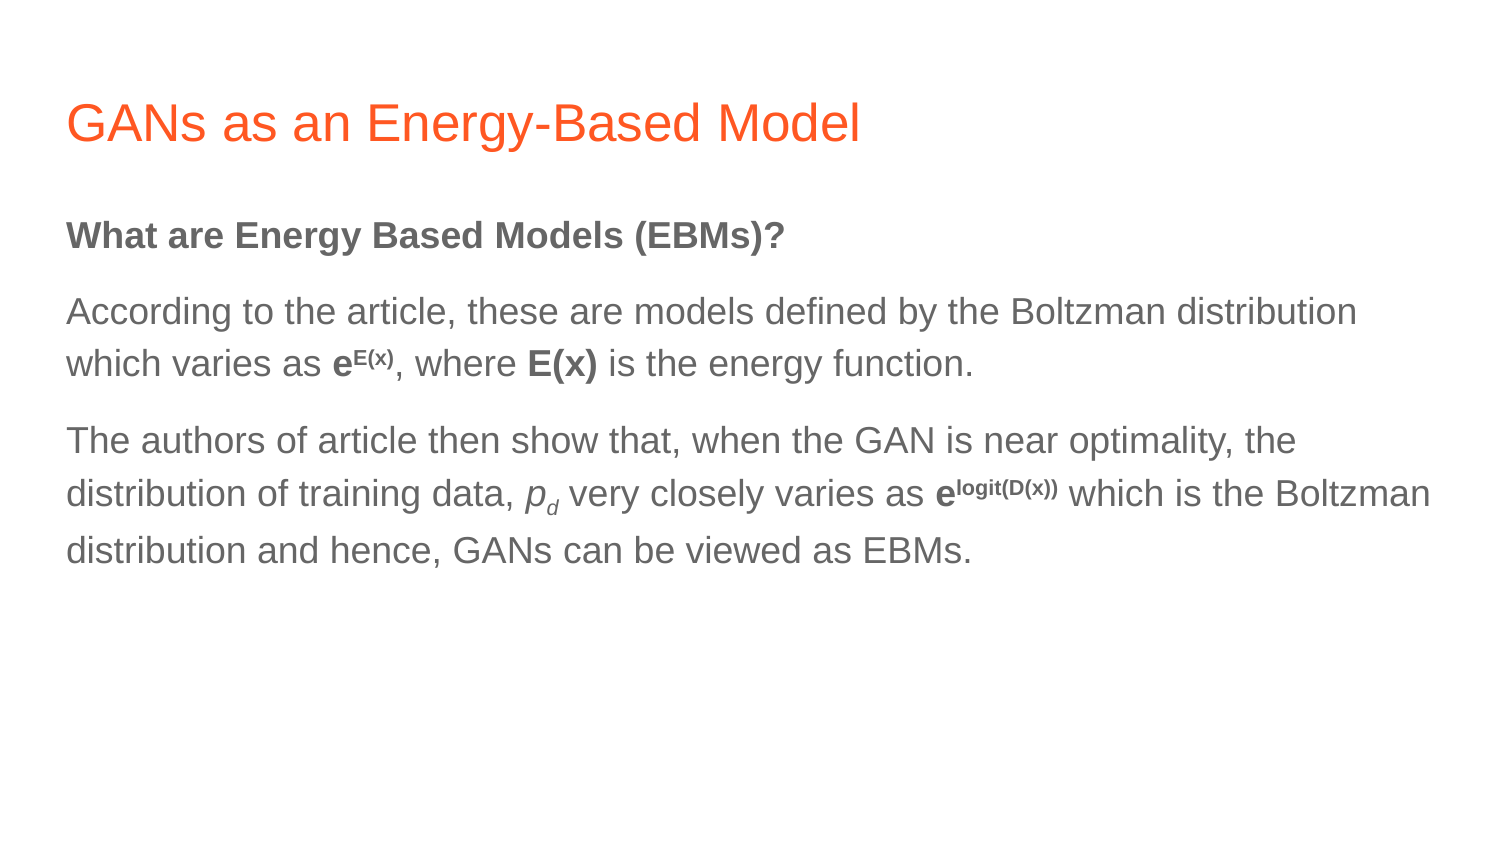

# GANs as an Energy-Based Model

What are Energy Based Models (EBMs)?
According to the article, these are models defined by the Boltzman distribution  which varies as eE(x), where E(x) is the energy function.
The authors of article then show that, when the GAN is near optimality, the distribution of training data, pd very closely varies as elogit(D(x)) which is the Boltzman distribution and hence, GANs can be viewed as EBMs.